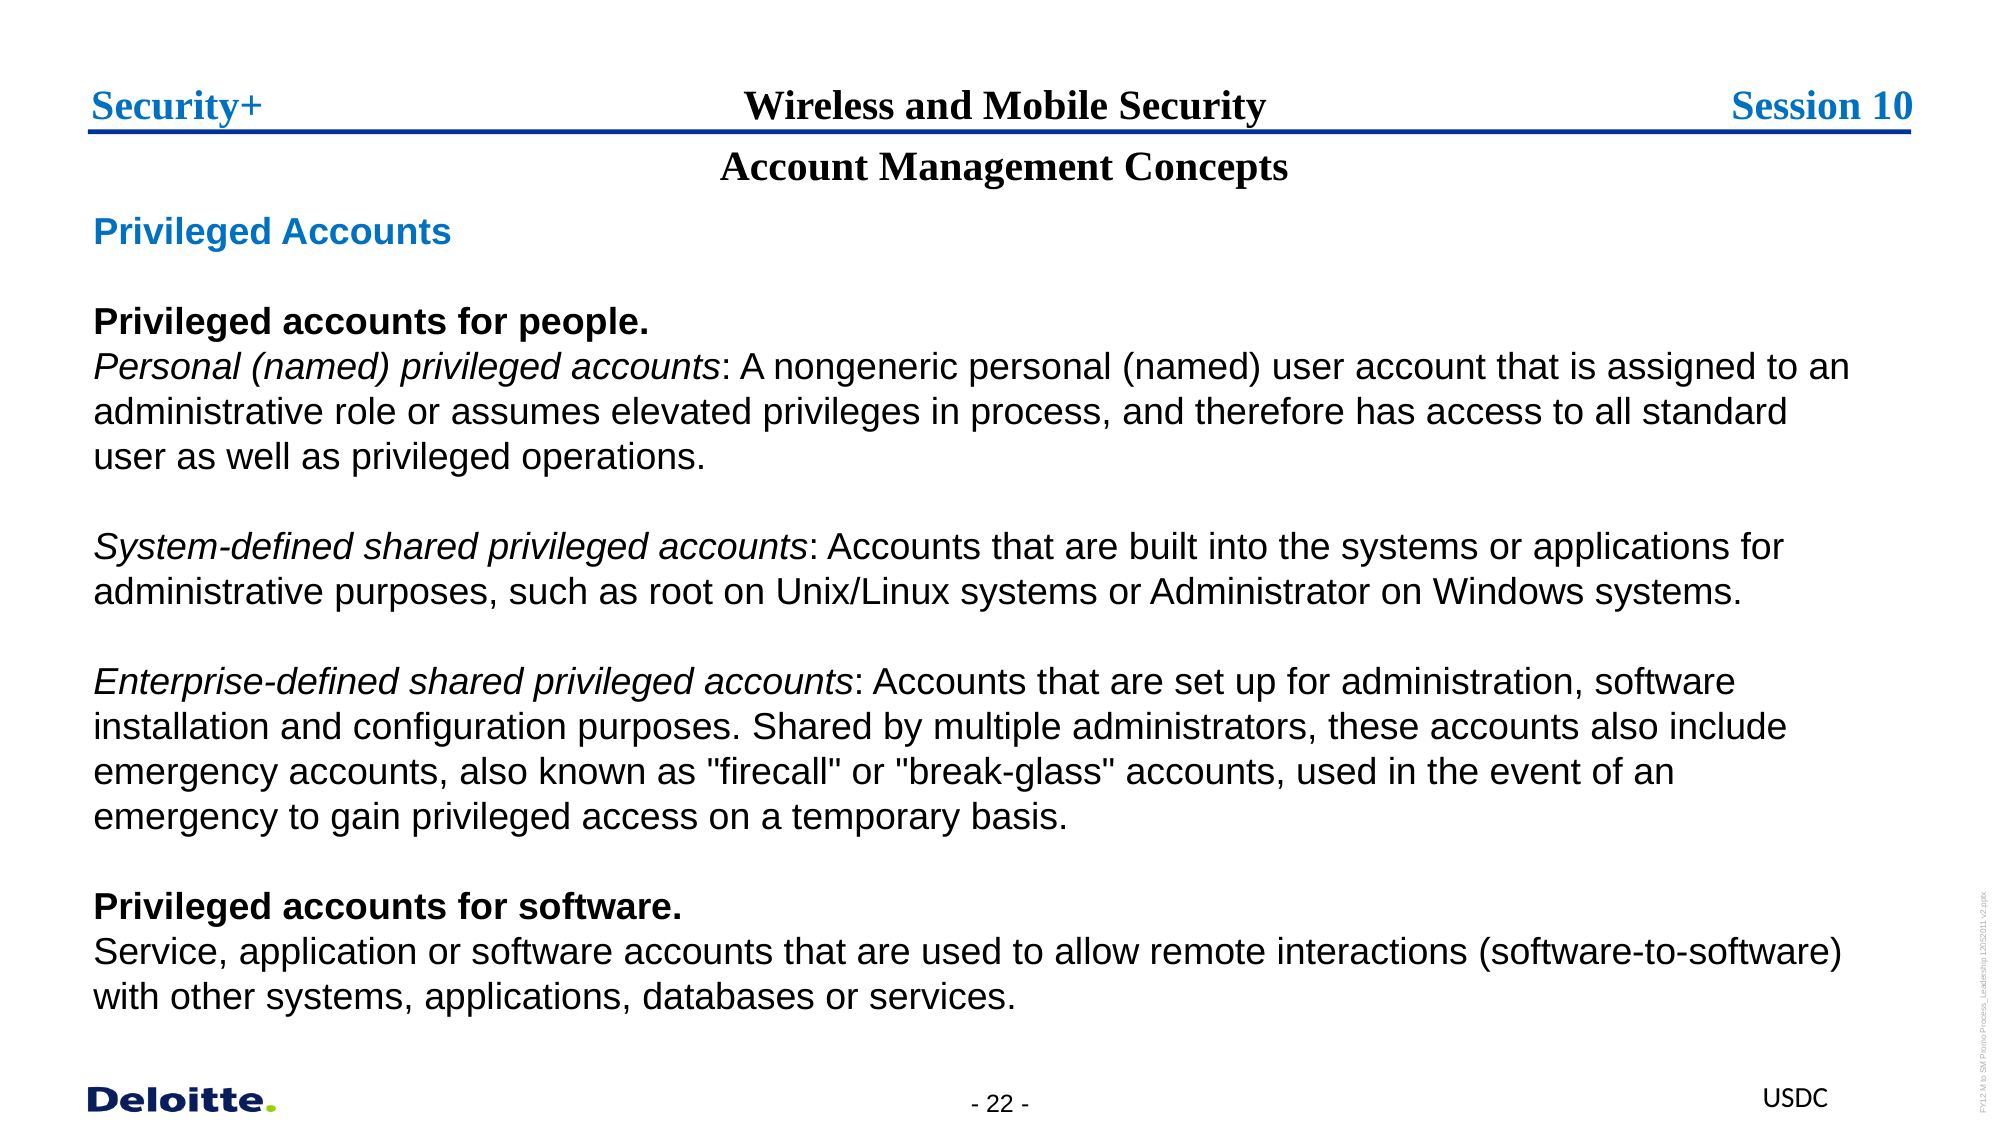

Security+
# Wireless and Mobile Security
Session 10
  Account Management Concepts
Privileged Accounts

Privileged accounts for people.
Personal (named) privileged accounts: A nongeneric personal (named) user account that is assigned to an administrative role or assumes elevated privileges in process, and therefore has access to all standard user as well as privileged operations.

System-defined shared privileged accounts: Accounts that are built into the systems or applications for administrative purposes, such as root on Unix/Linux systems or Administrator on Windows systems.

Enterprise-defined shared privileged accounts: Accounts that are set up for administration, software installation and configuration purposes. Shared by multiple administrators, these accounts also include emergency accounts, also known as "firecall" or "break-glass" accounts, used in the event of an emergency to gain privileged access on a temporary basis.

Privileged accounts for software.
Service, application or software accounts that are used to allow remote interactions (software-to-software) with other systems, applications, databases or services.